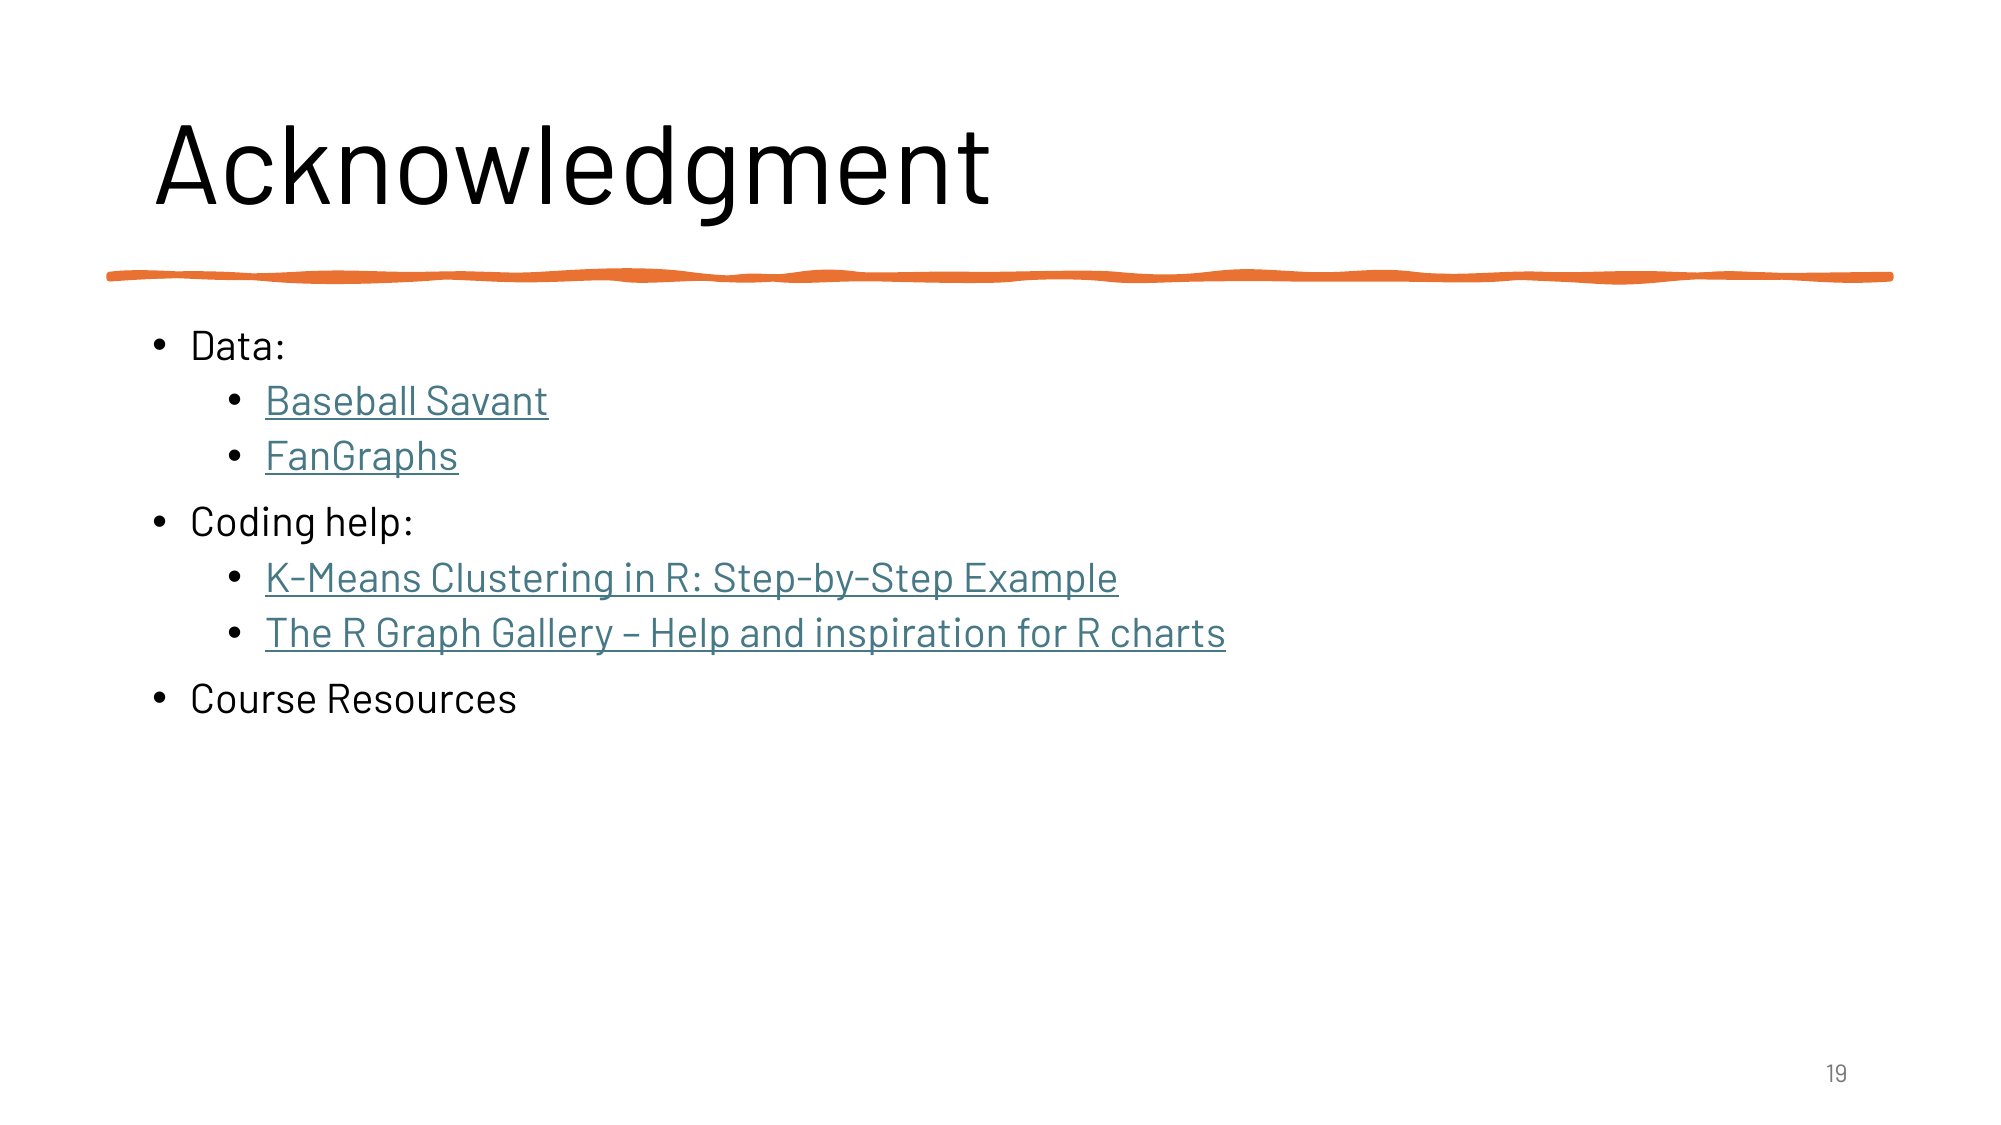

# Acknowledgment

Data:
Baseball Savant
FanGraphs
Coding help:
K-Means Clustering in R: Step-by-Step Example
The R Graph Gallery – Help and inspiration for R charts
Course Resources
19